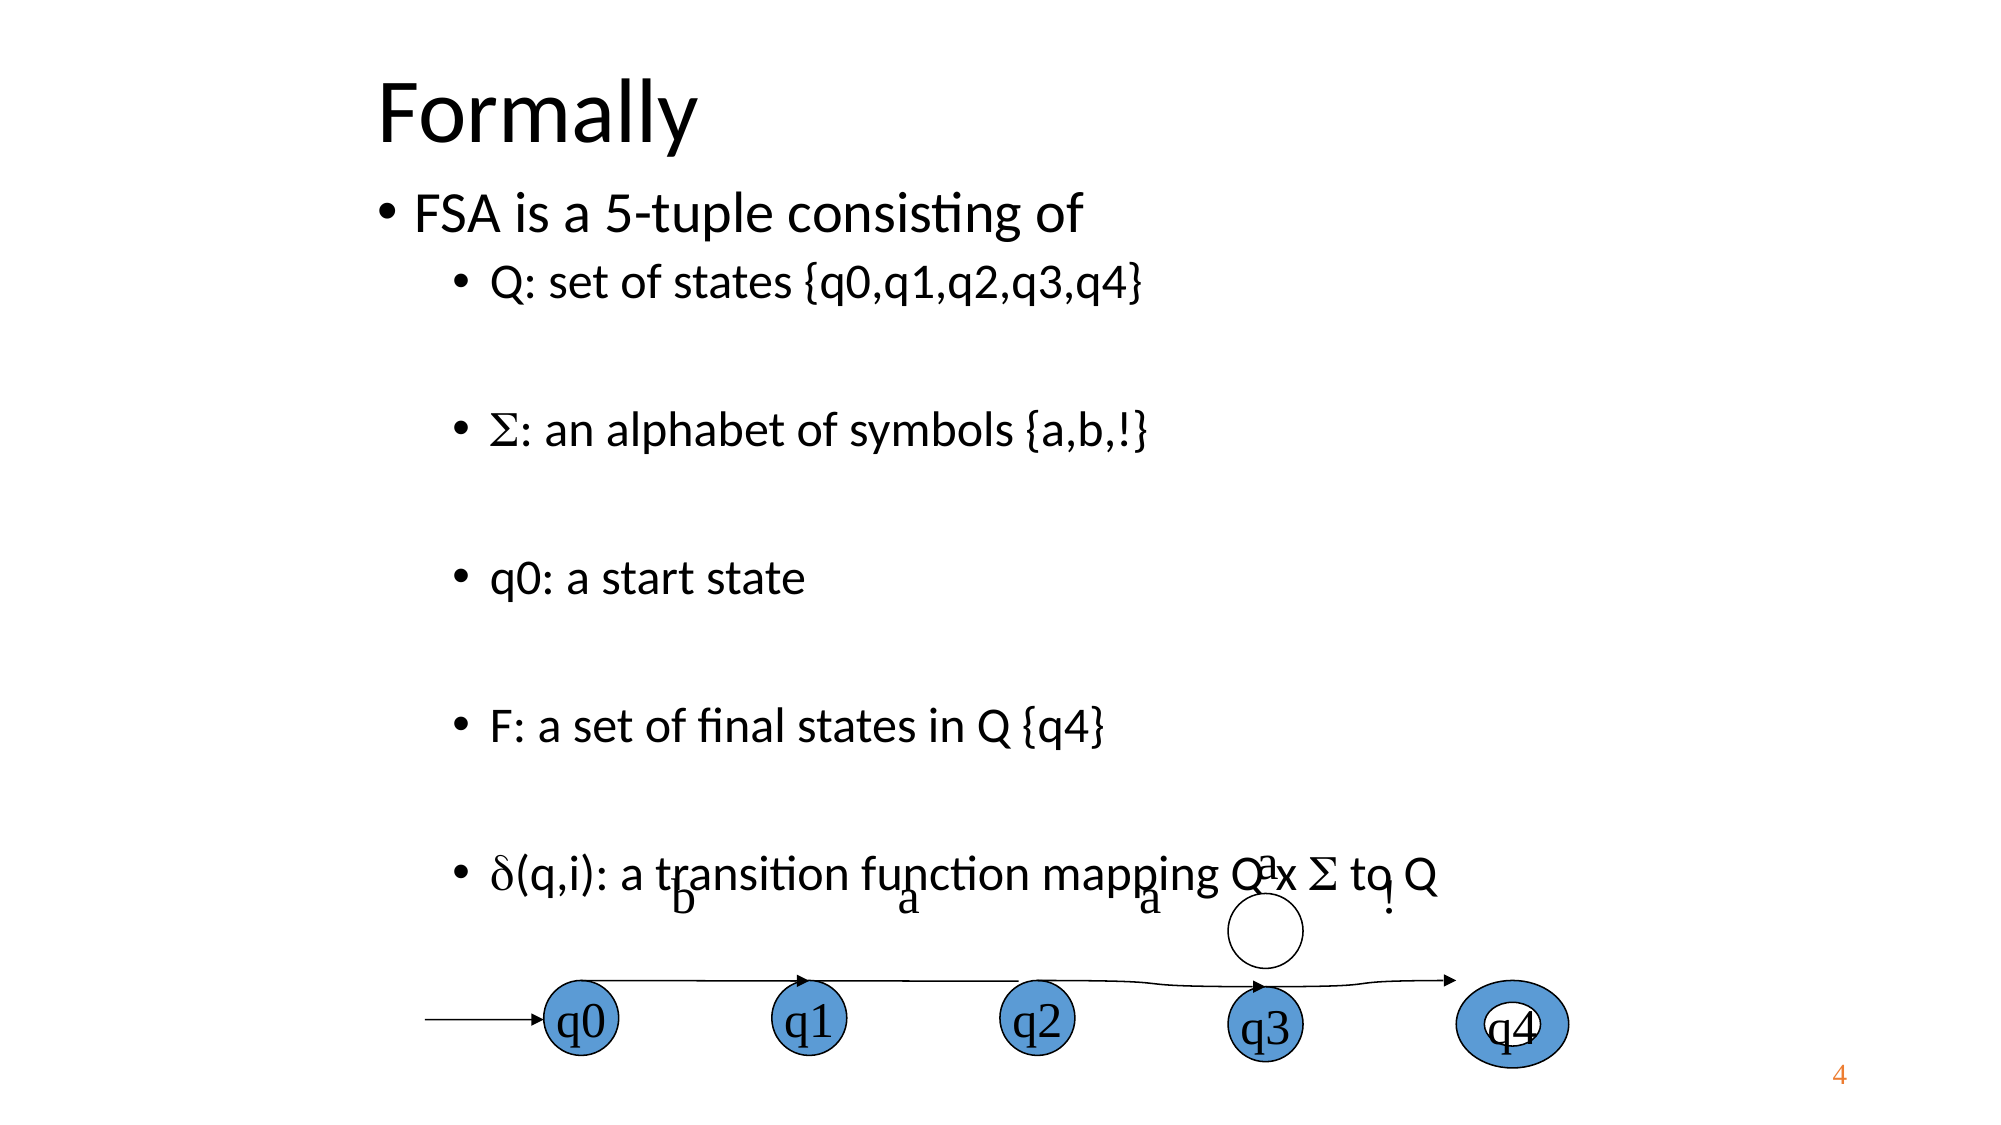

# Formally
FSA is a 5-tuple consisting of
Q: set of states {q0,q1,q2,q3,q4}

Σ: an alphabet of symbols {a,b,!}

q0: a start state

F: a set of final states in Q {q4}

δ(q,i): a transition function mapping Q x Σ to Q
a
b
a
a
!

q0
q1
q2
q4
q3

4